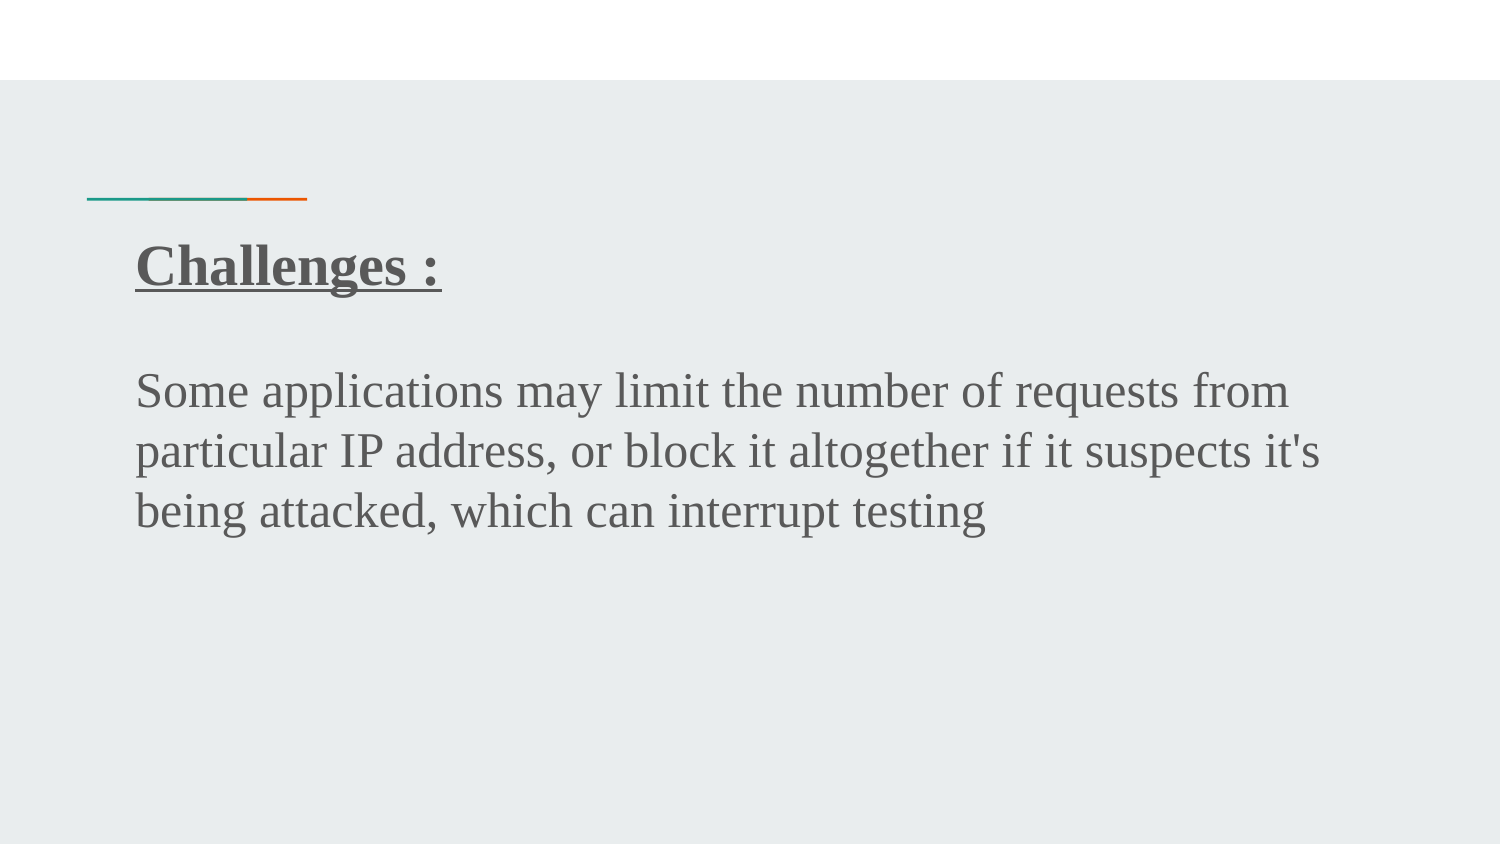

Challenges :

Some applications may limit the number of requests from particular IP address, or block it altogether if it suspects it's being attacked, which can interrupt testing